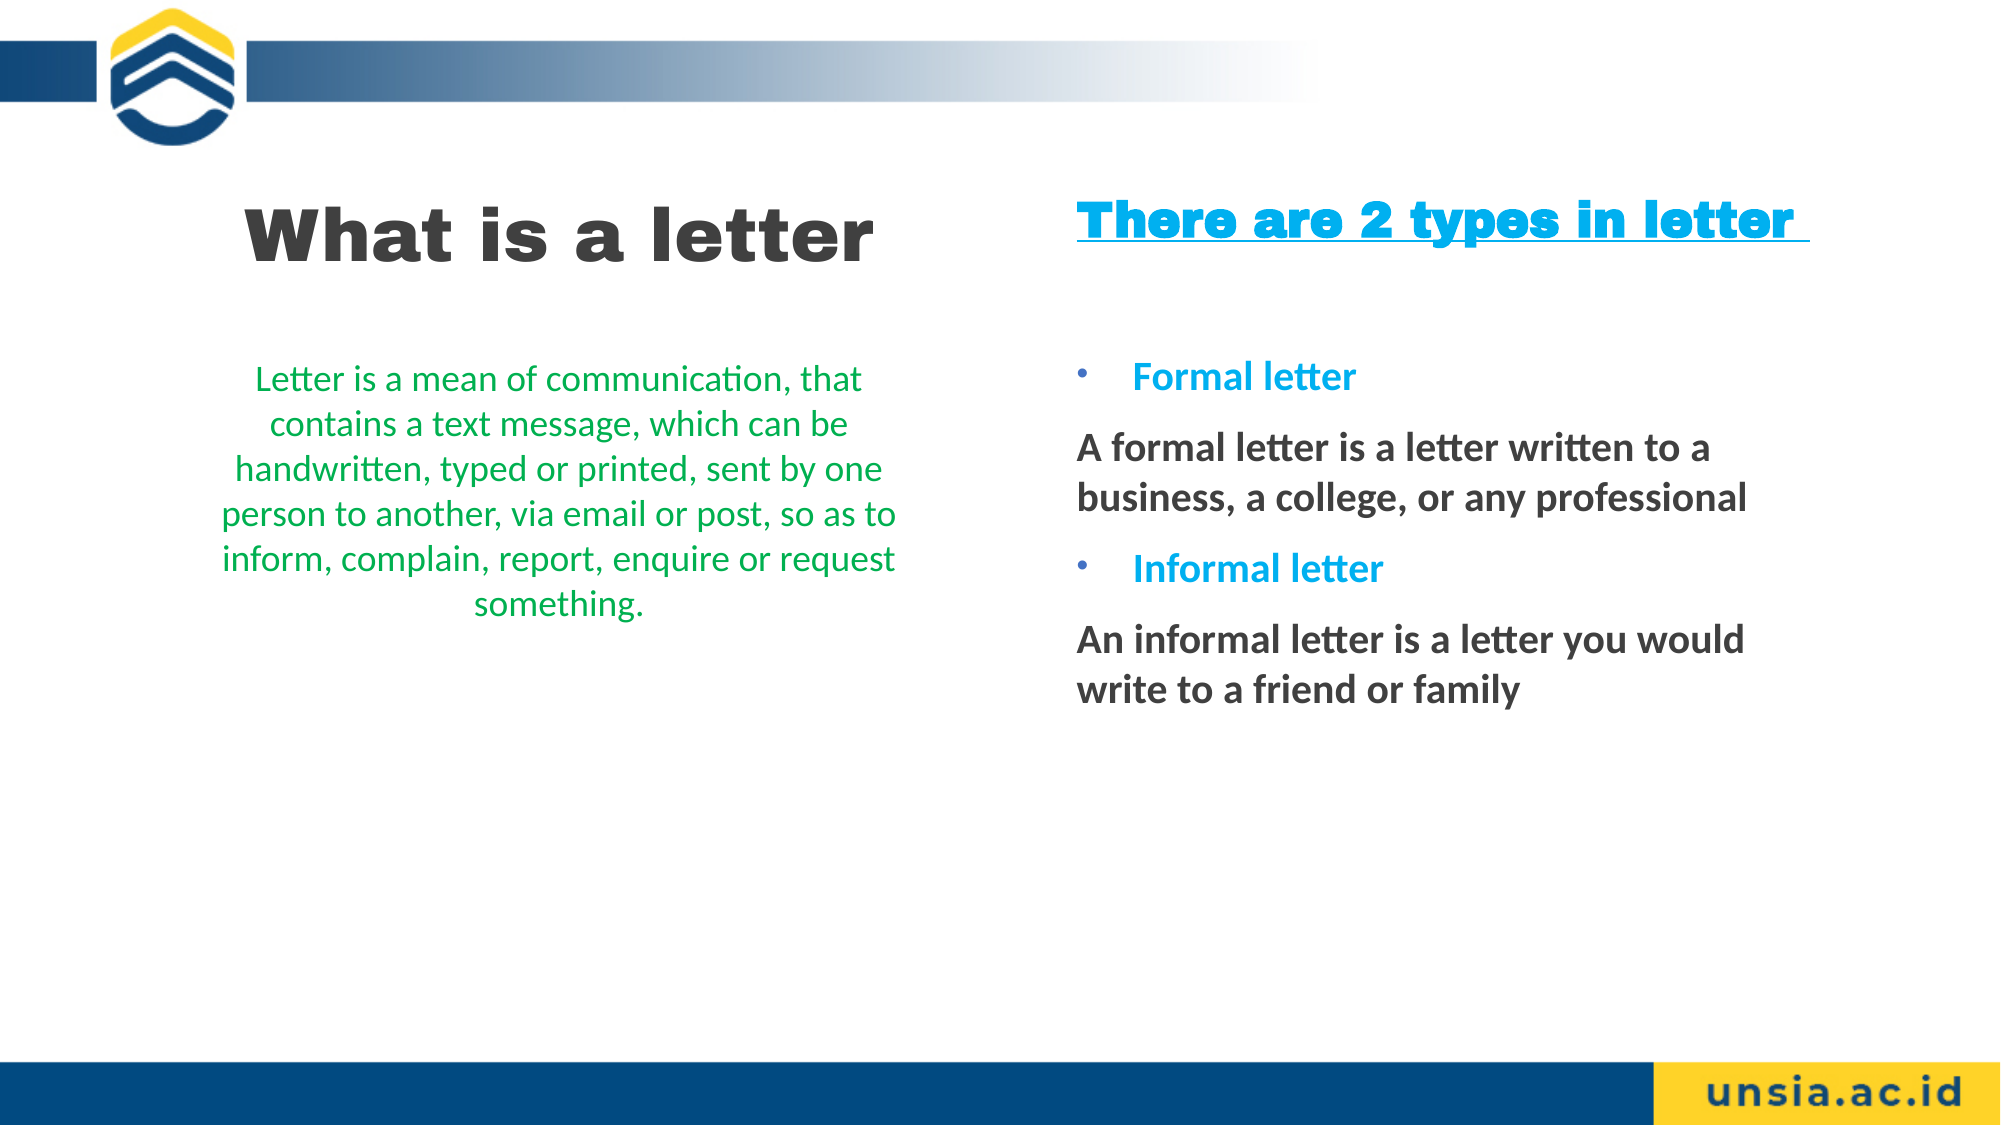

What is a letter

Letter is a mean of communication, that contains a text message, which can be handwritten, typed or printed, sent by one person to another, via email or post, so as to inform, complain, report, enquire or request something.

There are 2 types in letter

Formal letter
A formal letter is a letter written to a business, a college, or any professional
Informal letter
An informal letter is a letter you would write to a friend or family